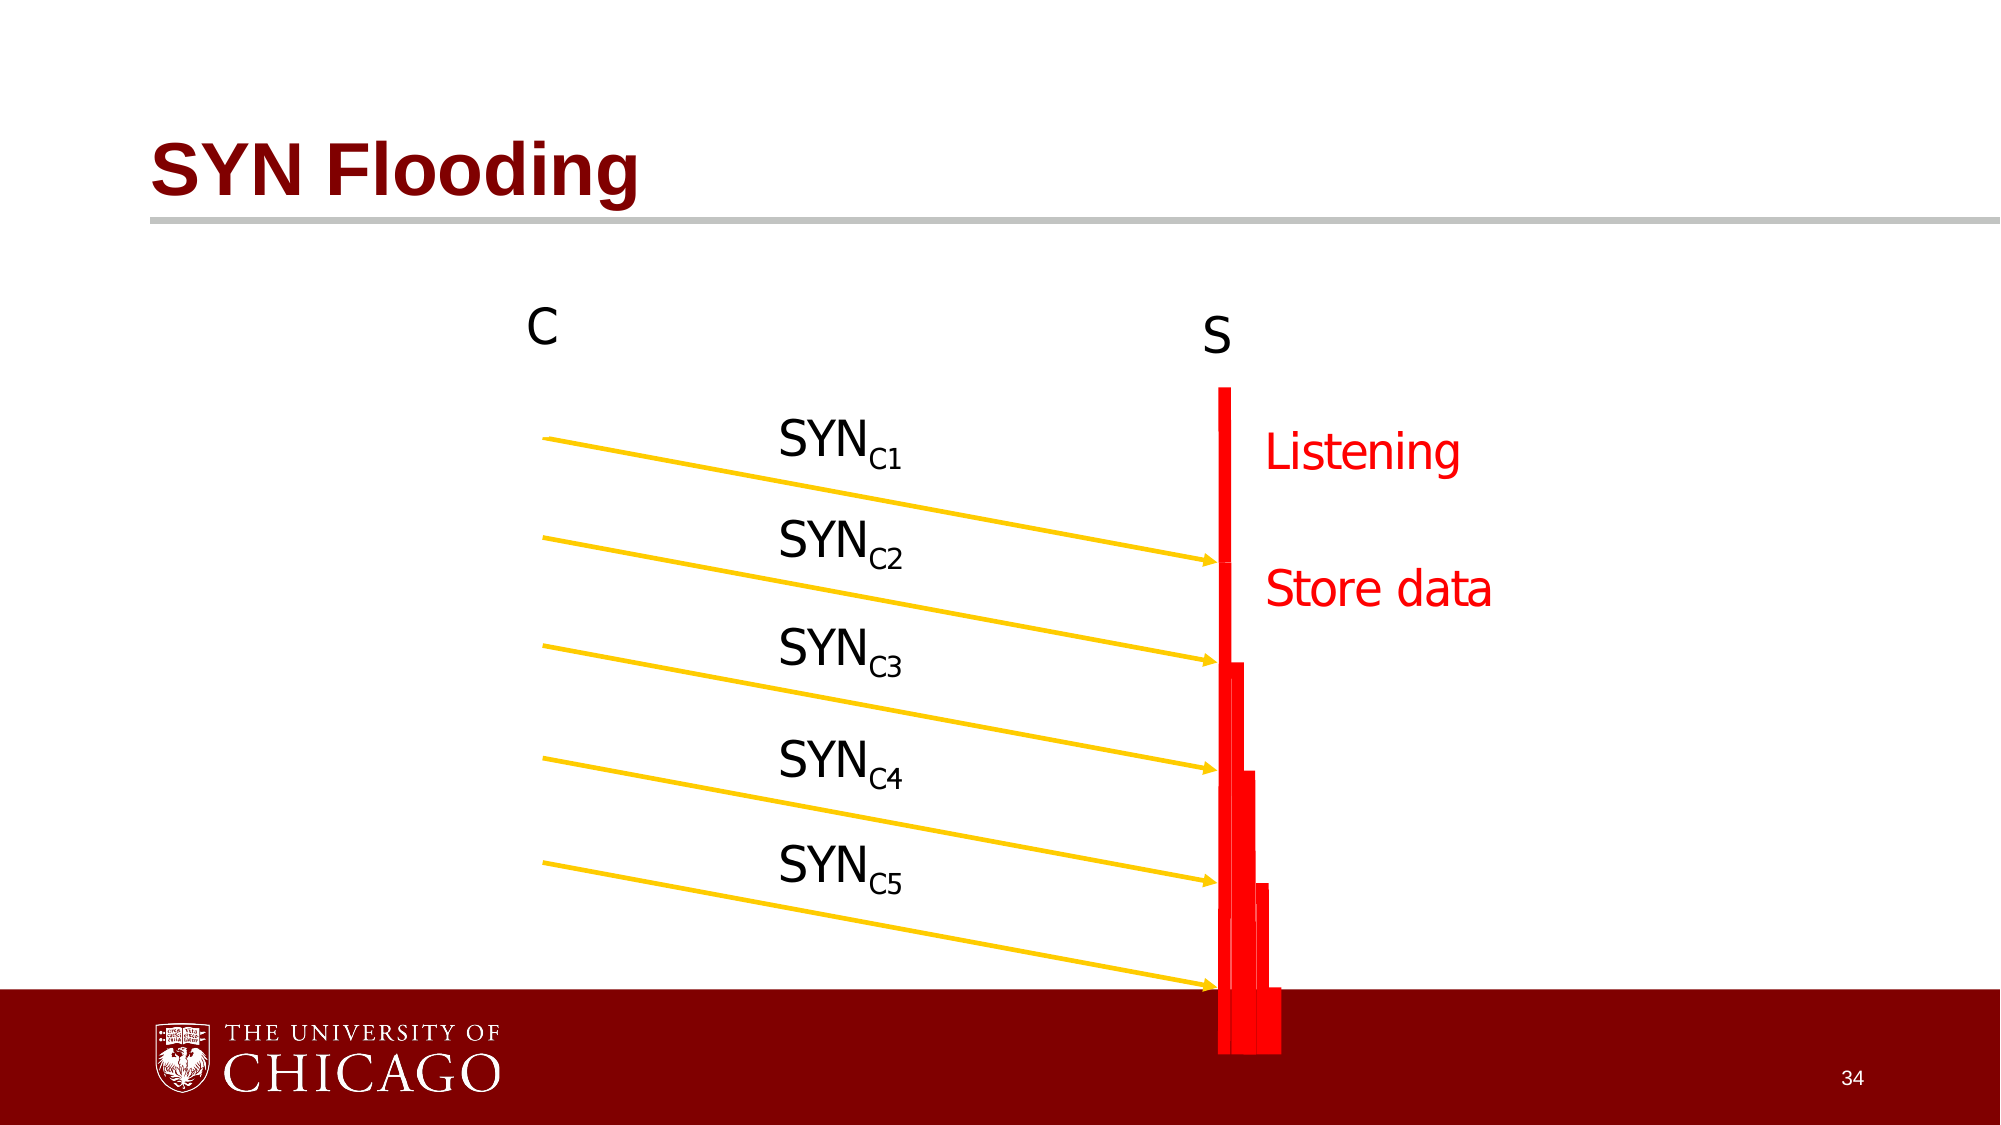

# SYN Flooding

C

S

SYNC1

Listening

SYNC2

Store data

SYNC3

SYNC4

SYNC5

34